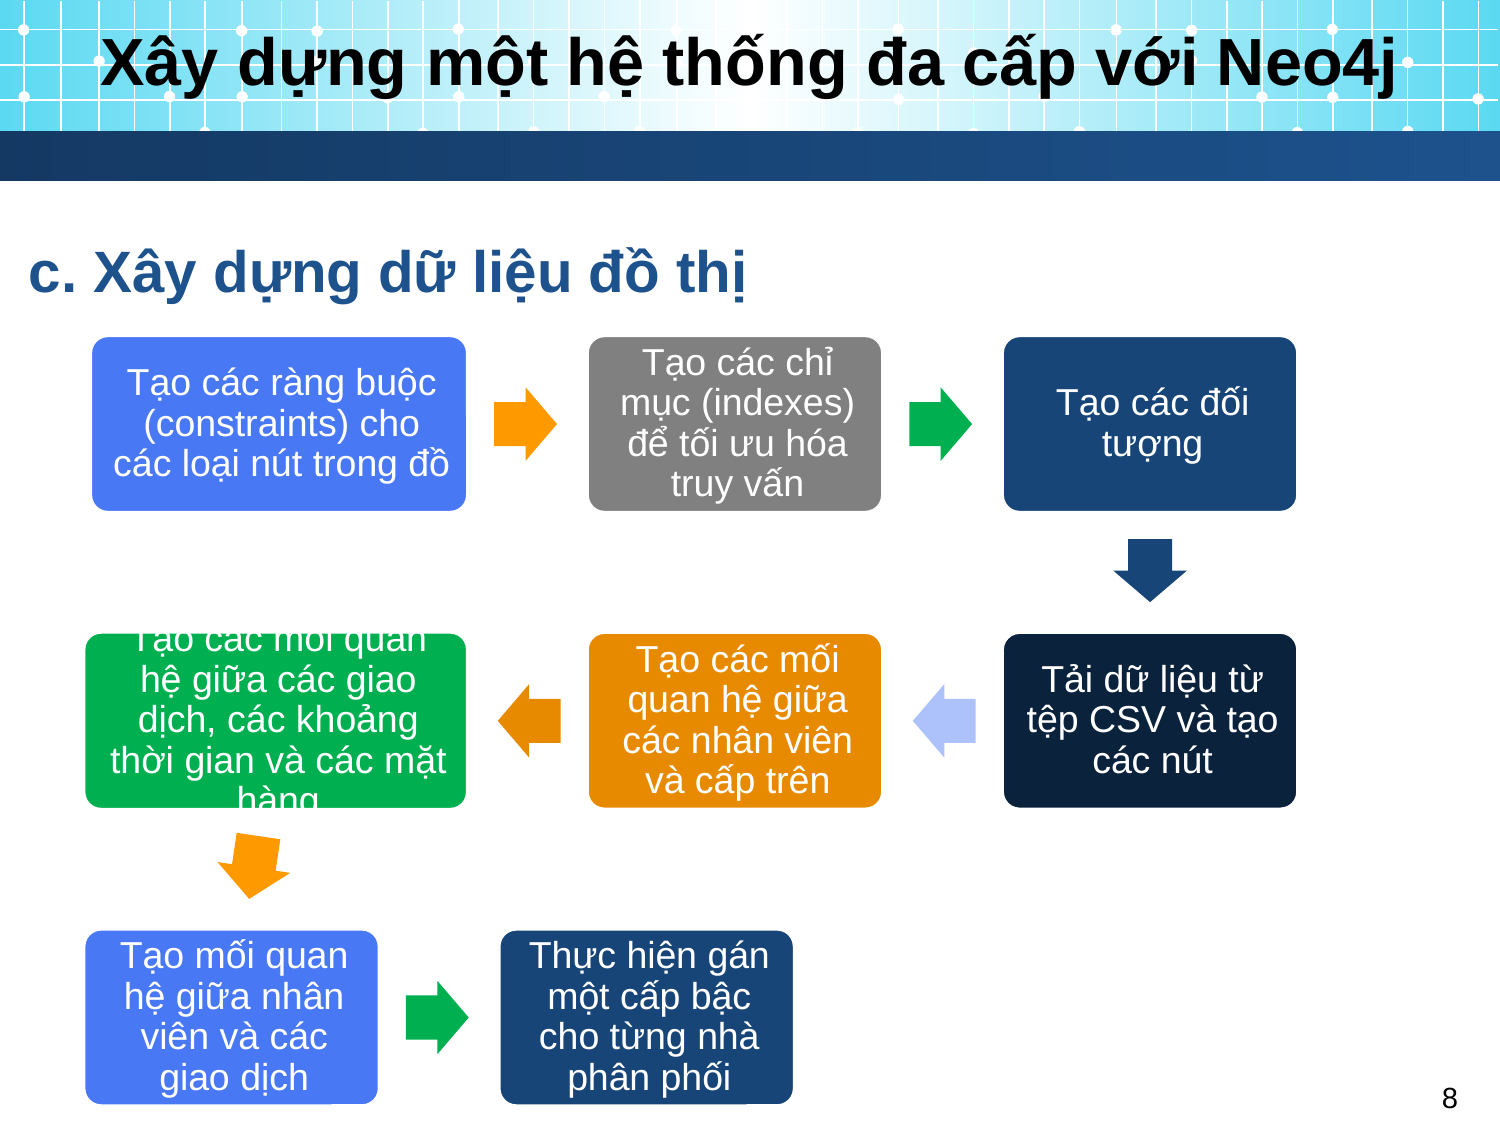

# Xây dựng một hệ thống đa cấp với Neo4j
c. Xây dựng dữ liệu đồ thị
Tạo các ràng buộc (constraints) cho các loại nút trong đồ

Tạo các chỉ mục (indexes) để tối ưu hóa truy vấn

Tạo các đối tượng

Tải dữ liệu từ tệp CSV và tạo các nút

Tạo các mối quan hệ giữa các nhân viên và cấp trên

Tạo các mối quan hệ giữa các giao dịch, các khoảng thời gian và các mặt hàng

Tạo mối quan hệ giữa nhân viên và các giao dịch

Thực hiện gán một cấp bậc cho từng nhà phân phối
8